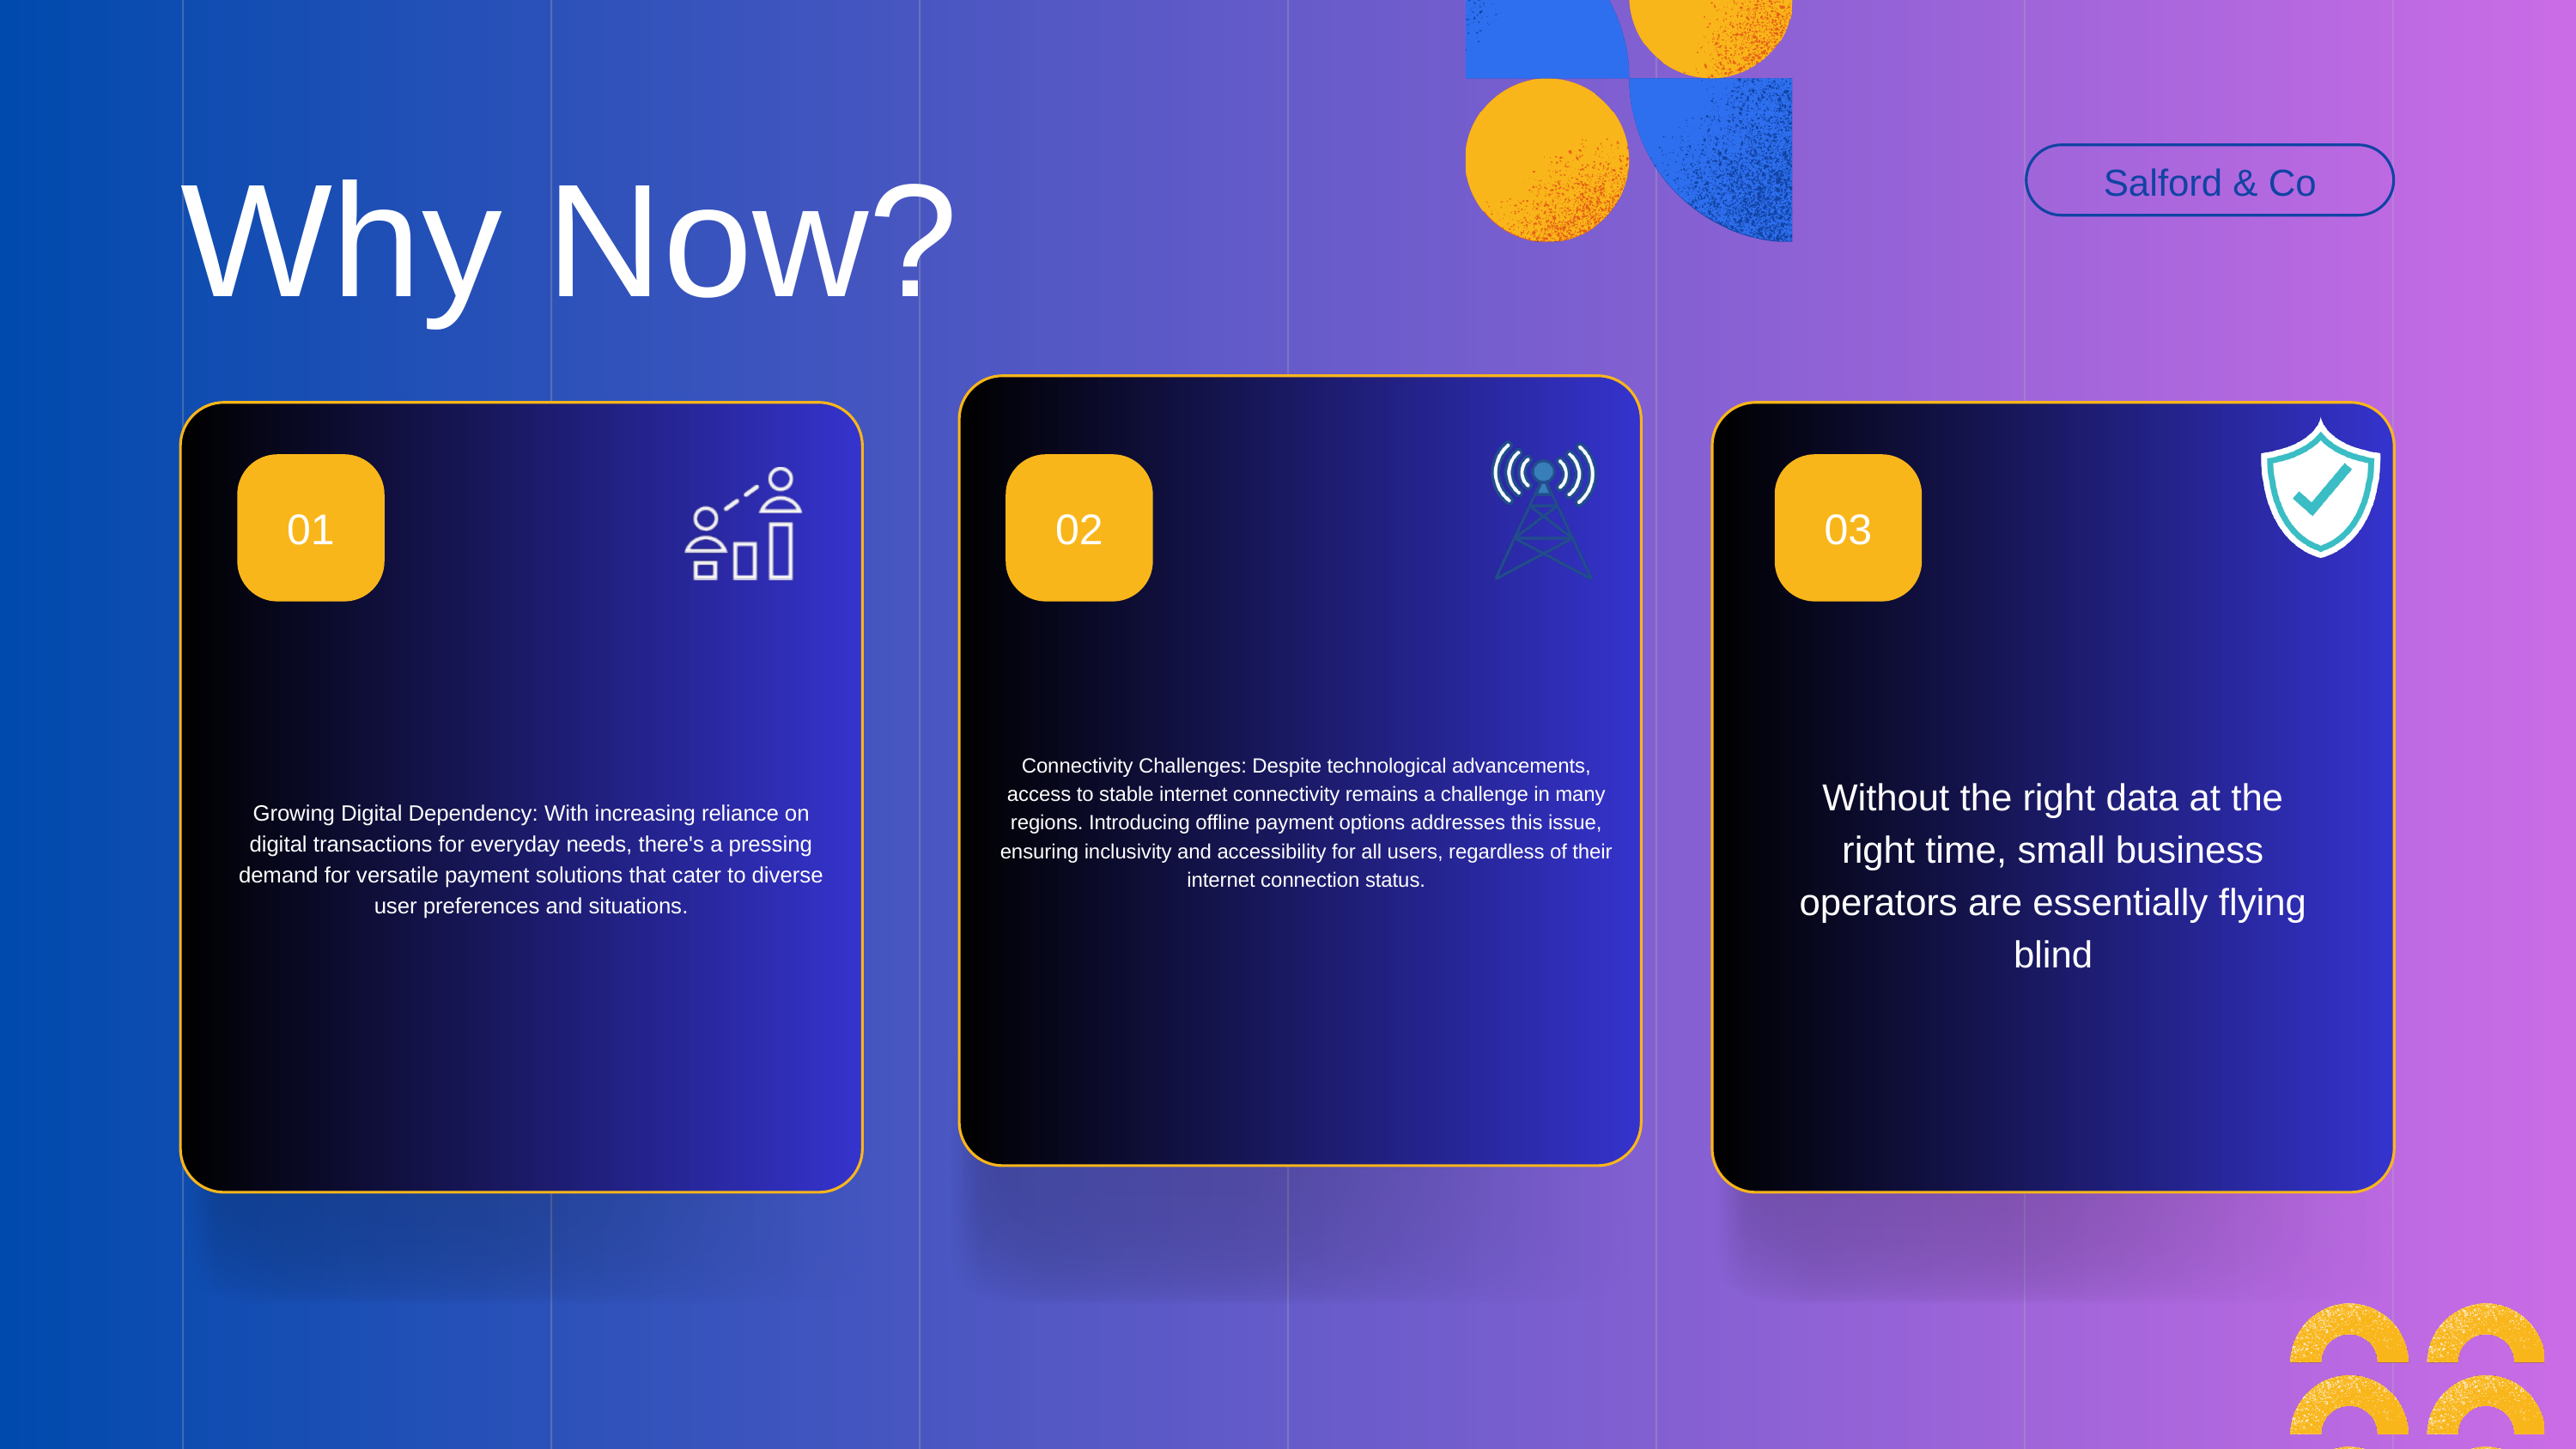

Salford & Co
Why Now?

01
02
03
Connectivity Challenges: Despite technological advancements, access to stable internet connectivity remains a challenge in many regions. Introducing offline payment options addresses this issue, ensuring inclusivity and accessibility for all users, regardless of their internet connection status.

Without the right data at the right time, small business operators are essentially flying blind
Growing Digital Dependency: With increasing reliance on digital transactions for everyday needs, there's a pressing demand for versatile payment solutions that cater to diverse user preferences and situations.